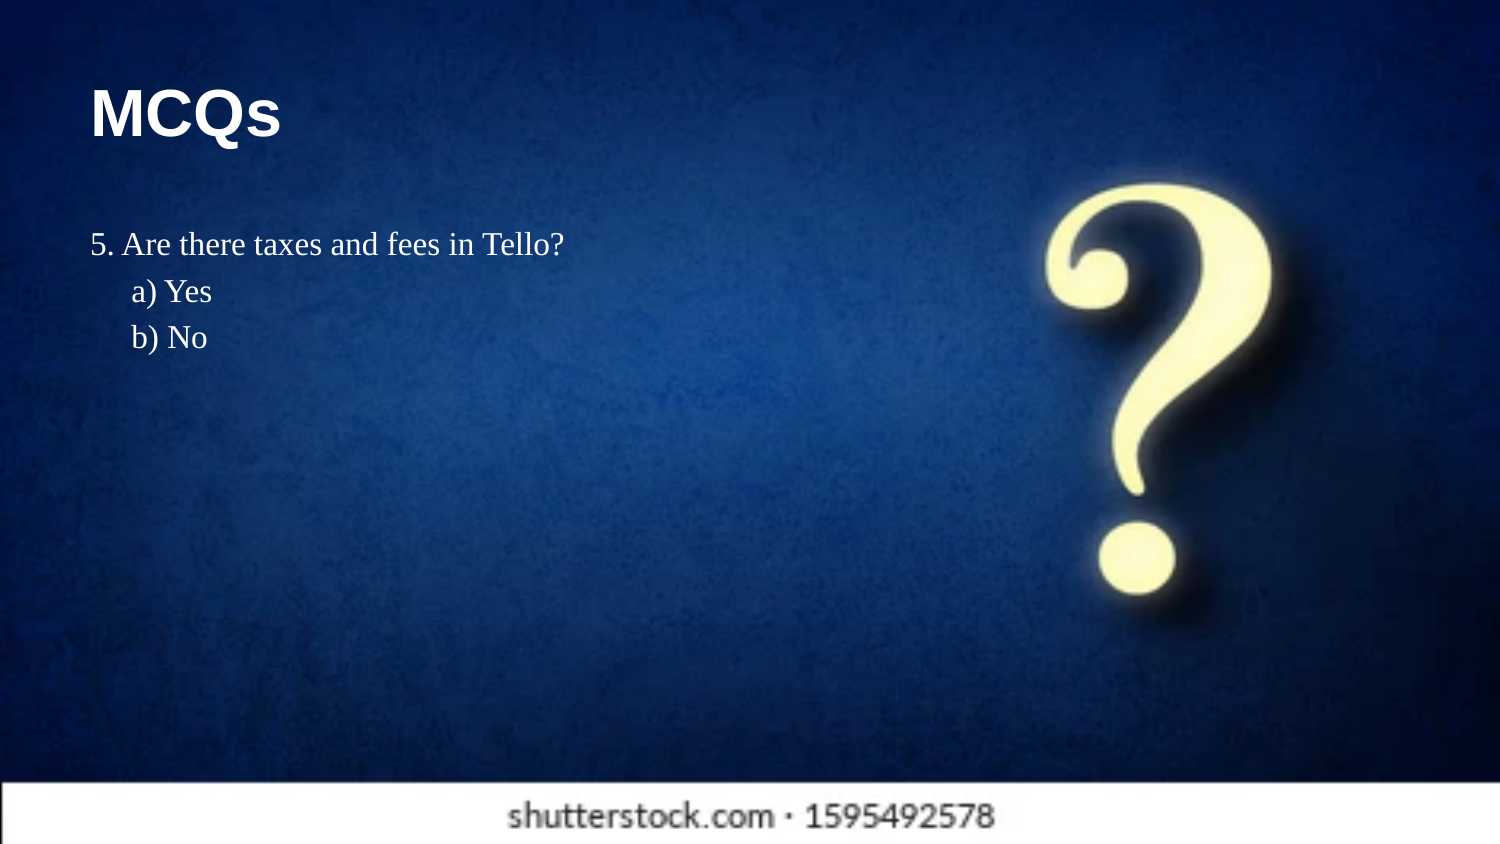

# MCQs

5. Are there taxes and fees in Tello?
     a) Yes
     b) No